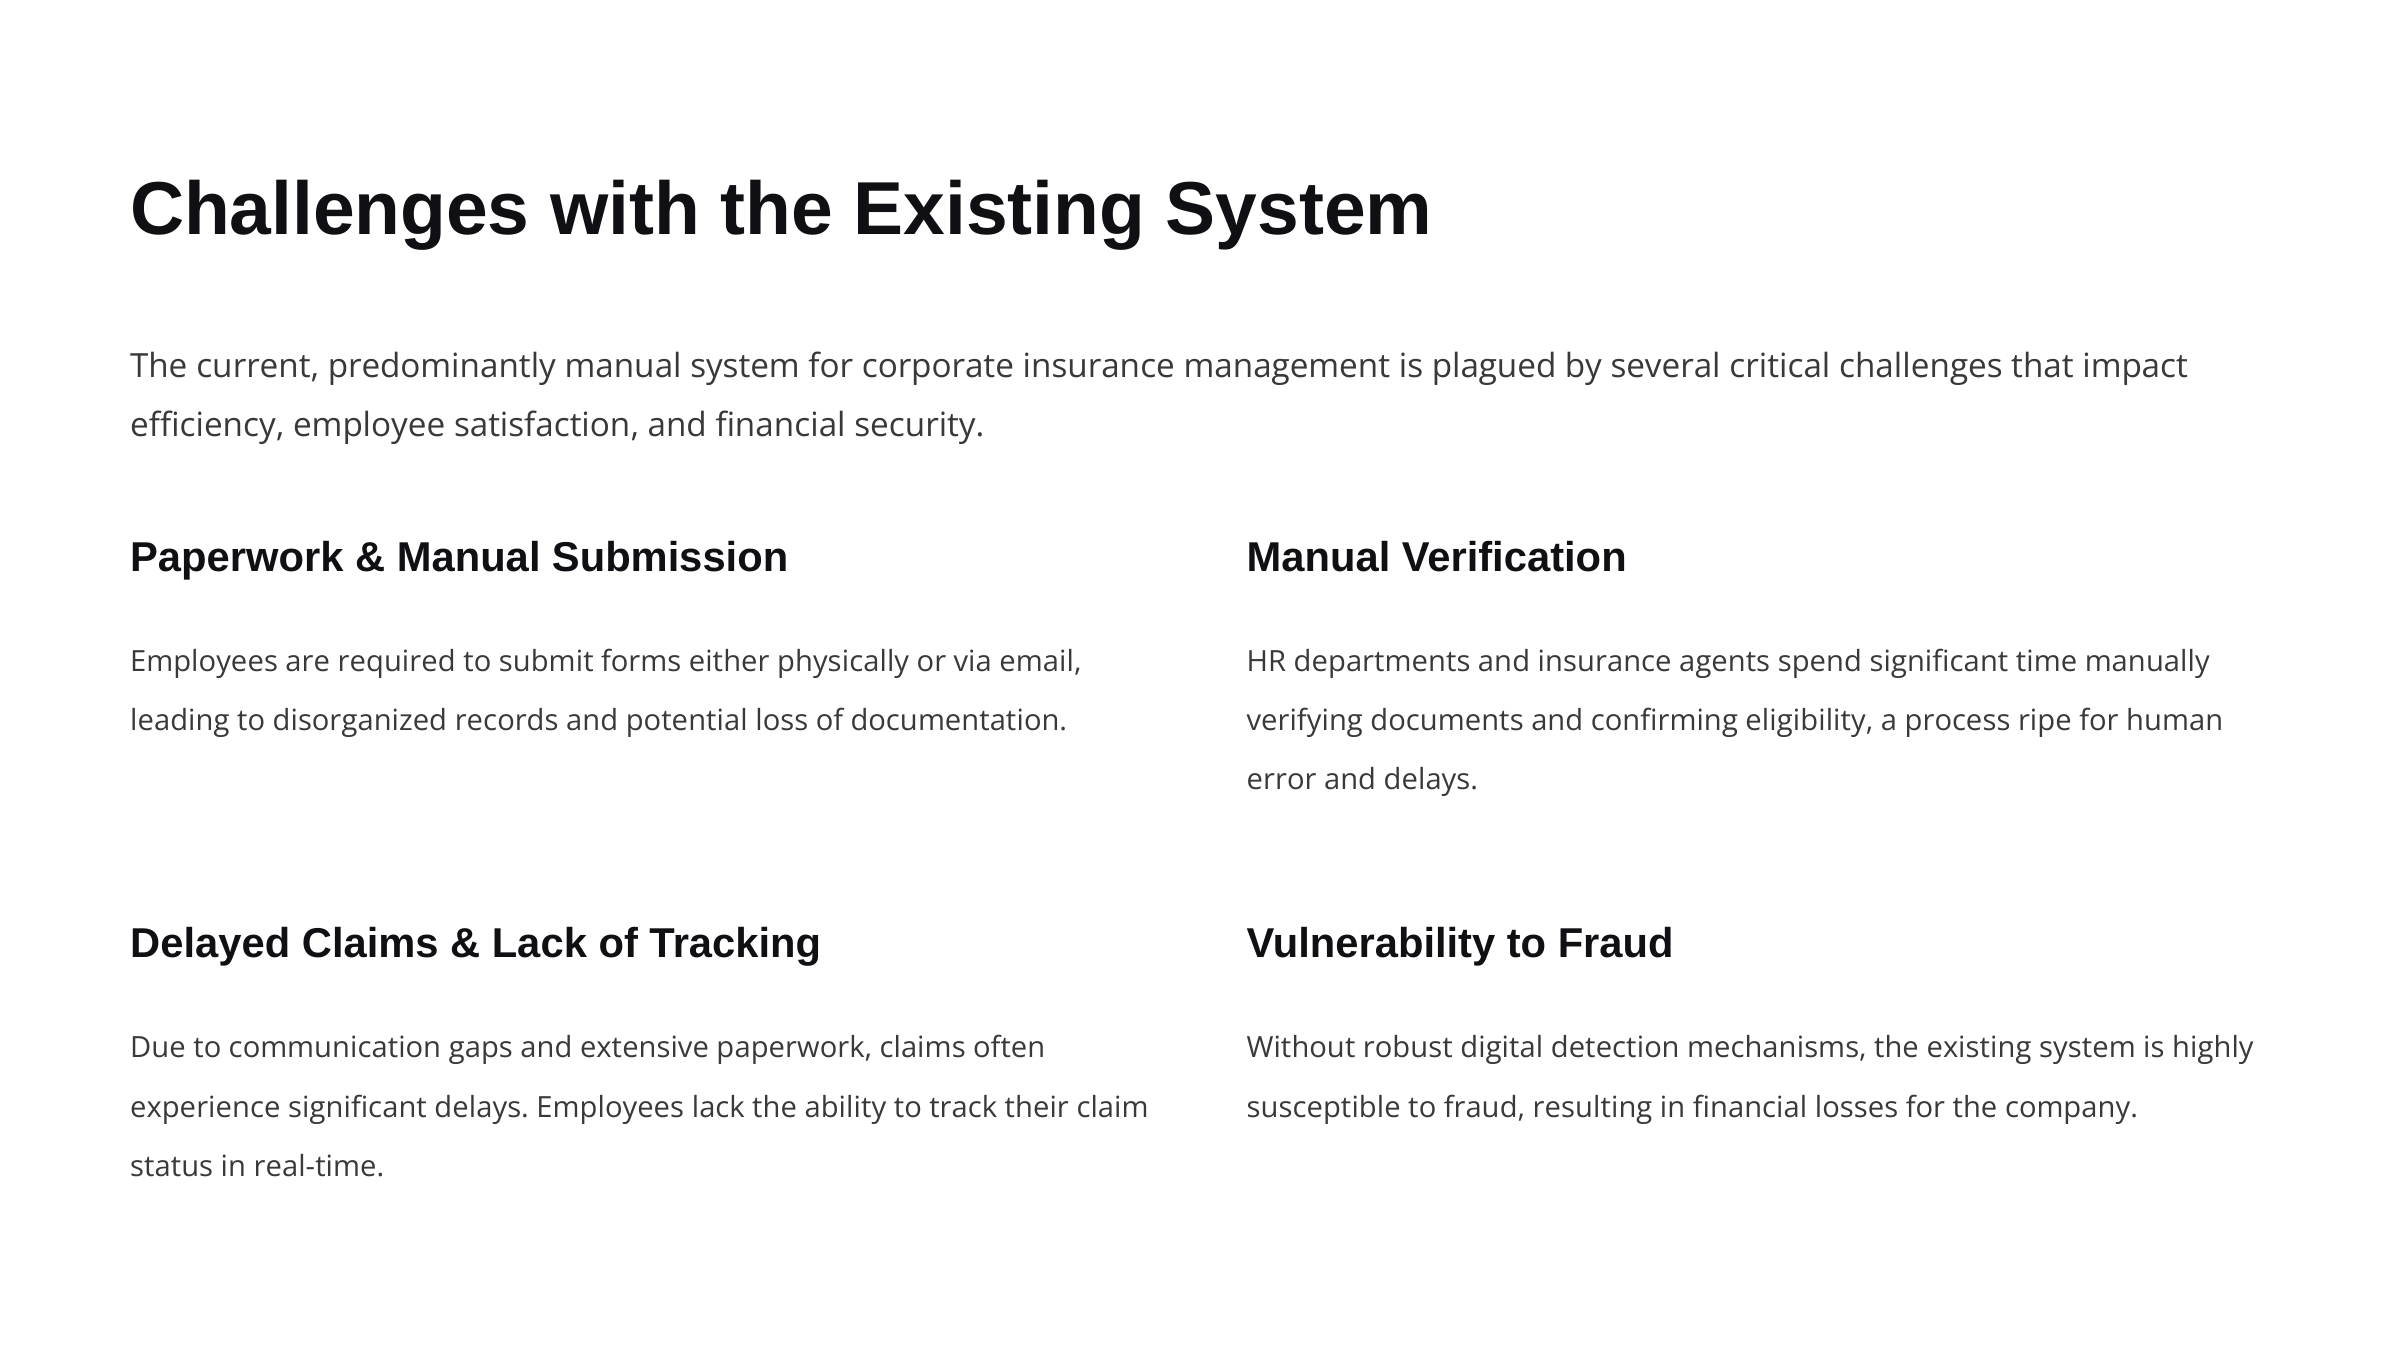

Challenges with the Existing System
The current, predominantly manual system for corporate insurance management is plagued by several critical challenges that impact efficiency, employee satisfaction, and financial security.
Paperwork & Manual Submission
Manual Verification
Employees are required to submit forms either physically or via email, leading to disorganized records and potential loss of documentation.
HR departments and insurance agents spend significant time manually verifying documents and confirming eligibility, a process ripe for human error and delays.
Delayed Claims & Lack of Tracking
Vulnerability to Fraud
Due to communication gaps and extensive paperwork, claims often experience significant delays. Employees lack the ability to track their claim status in real-time.
Without robust digital detection mechanisms, the existing system is highly susceptible to fraud, resulting in financial losses for the company.